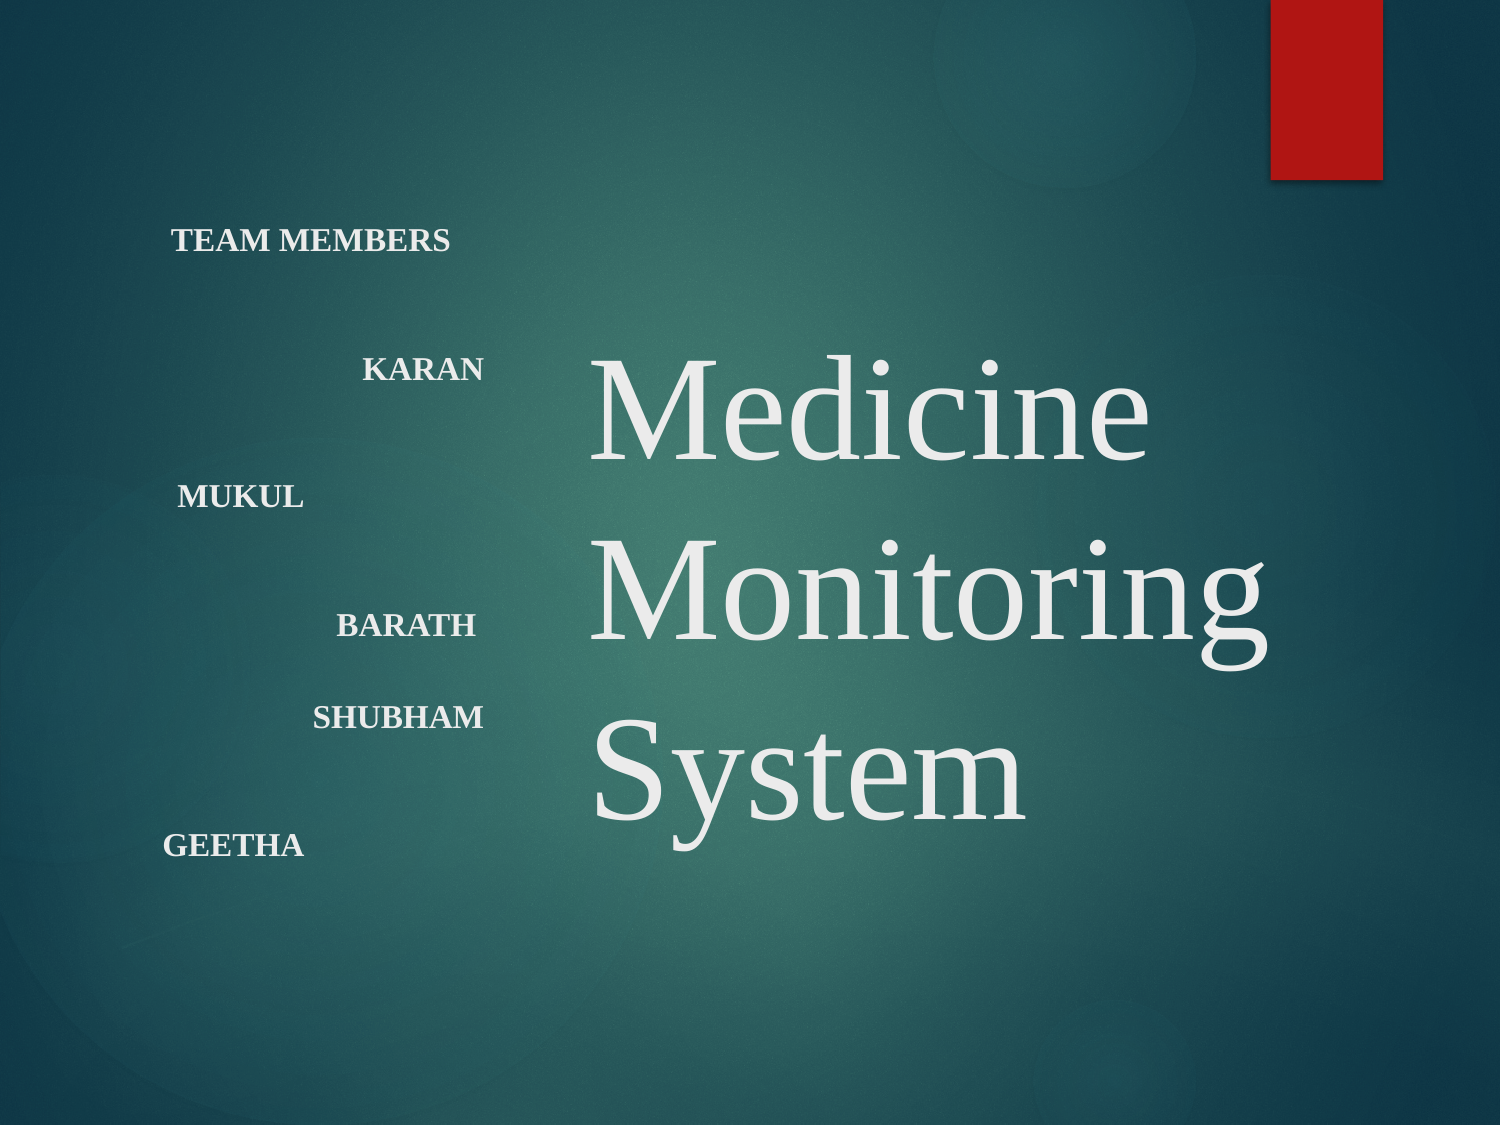

TEAM MEMBERS

Karan

  Mukul

Barath

     Shubham

Geetha
# Medicine Monitoring System